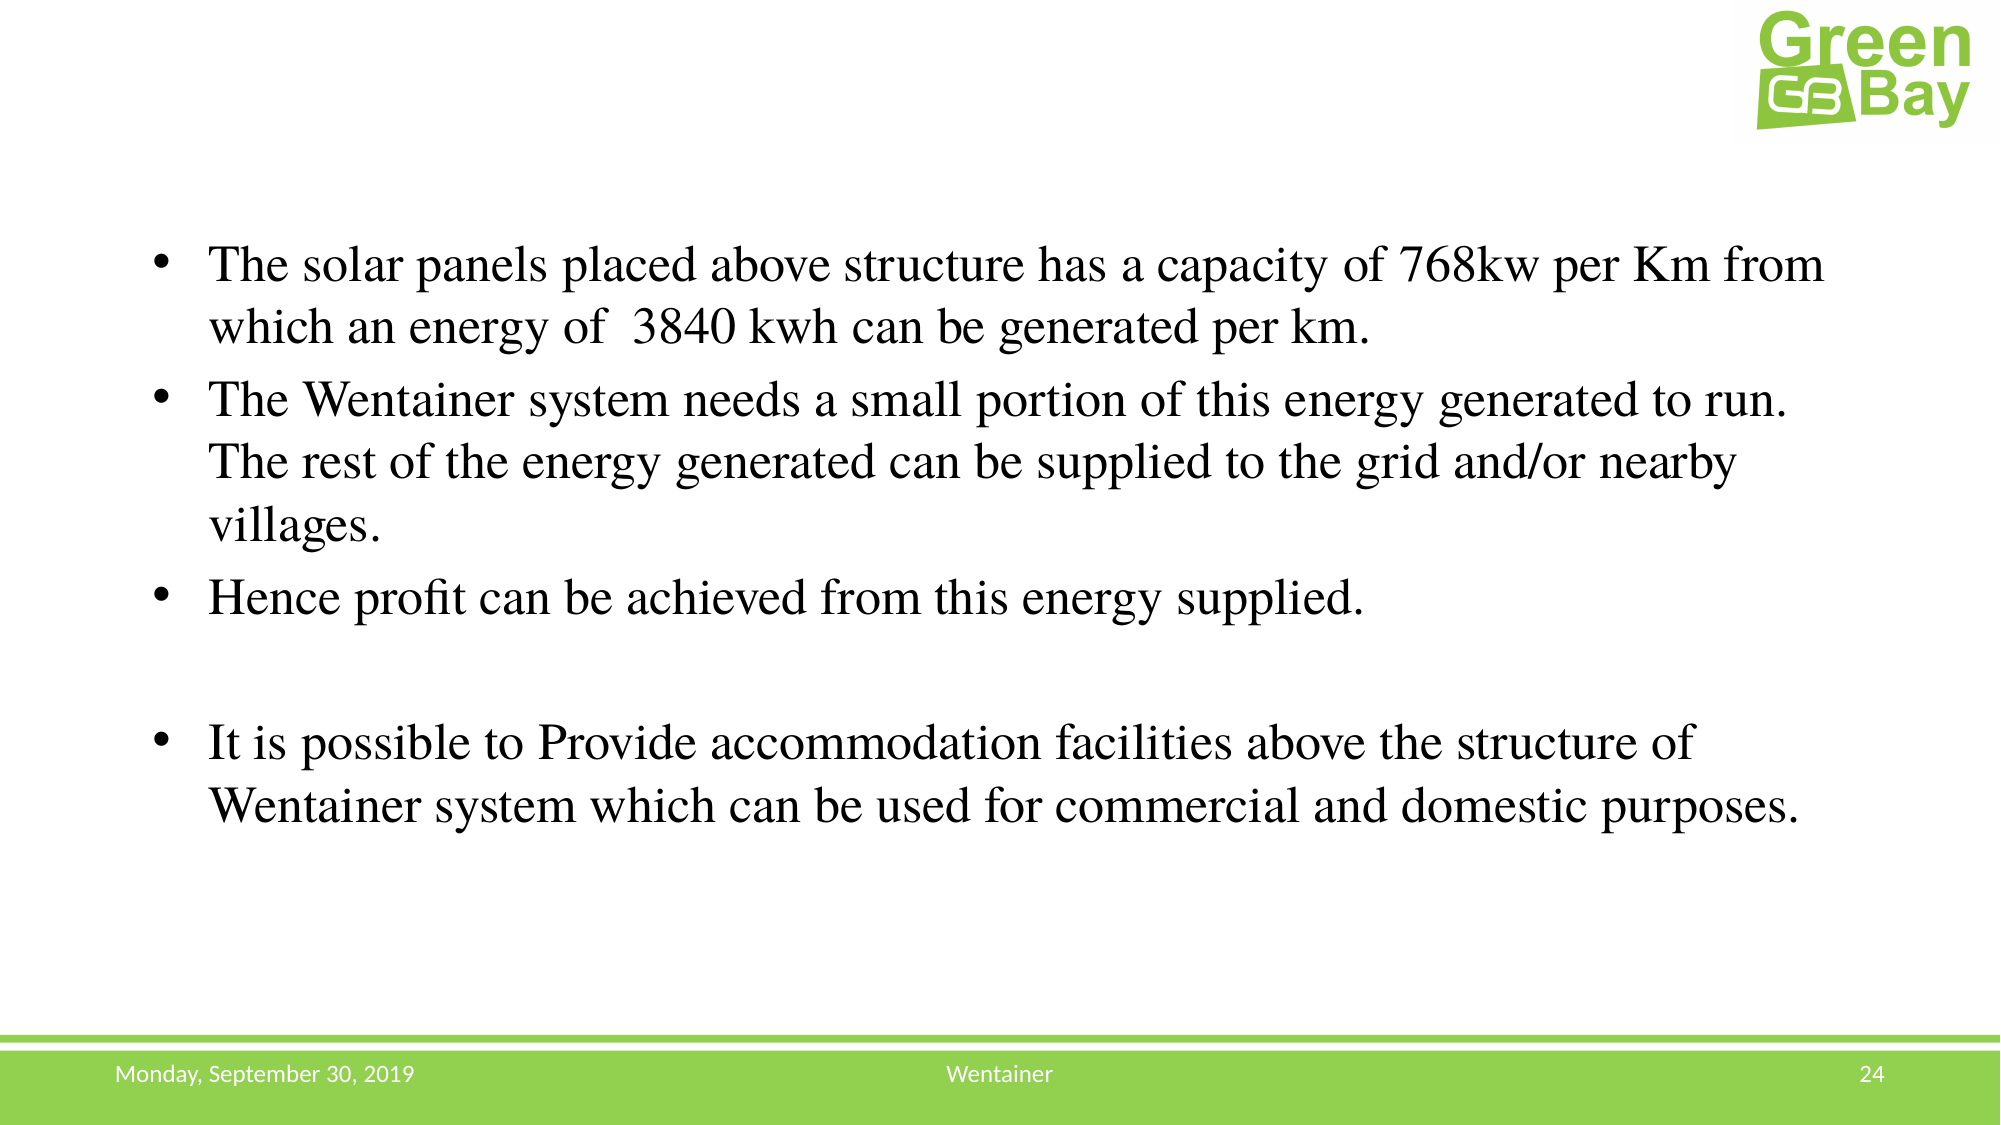

The solar panels placed above structure has a capacity of 768kw per Km from which an energy of  3840 kwh can be generated per km.
The Wentainer system needs a small portion of this energy generated to run. The rest of the energy generated can be supplied to the grid and/or nearby villages.
Hence profit can be achieved from this energy supplied.

It is possible to Provide accommodation facilities above the structure of Wentainer system which can be used for commercial and domestic purposes.
Monday, September 30, 2019
Wentainer
24